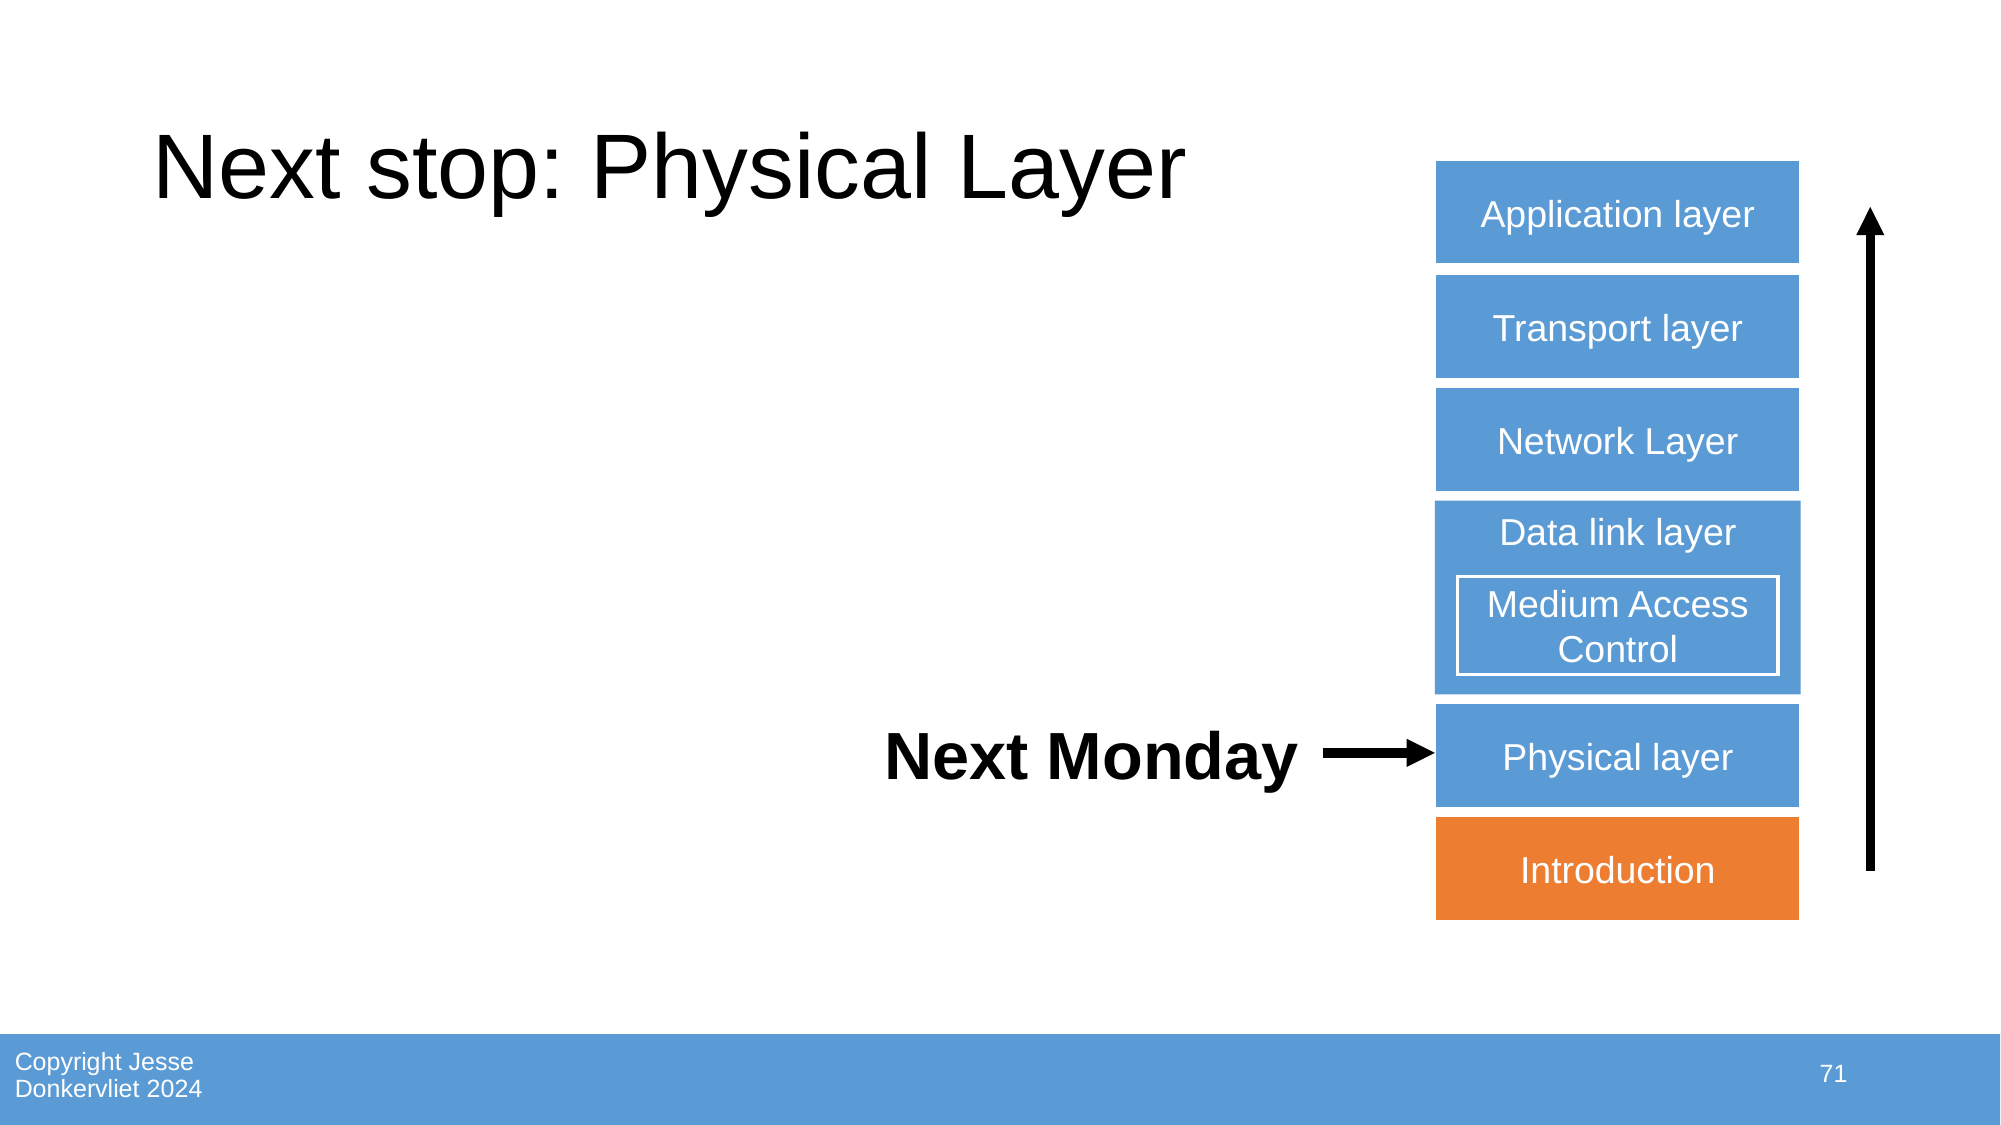

# Next stop: Physical Layer
Application layer
Transport layer
Network Layer
Data link layer
Medium Access Control
Physical layer
Next Monday
Introduction

71